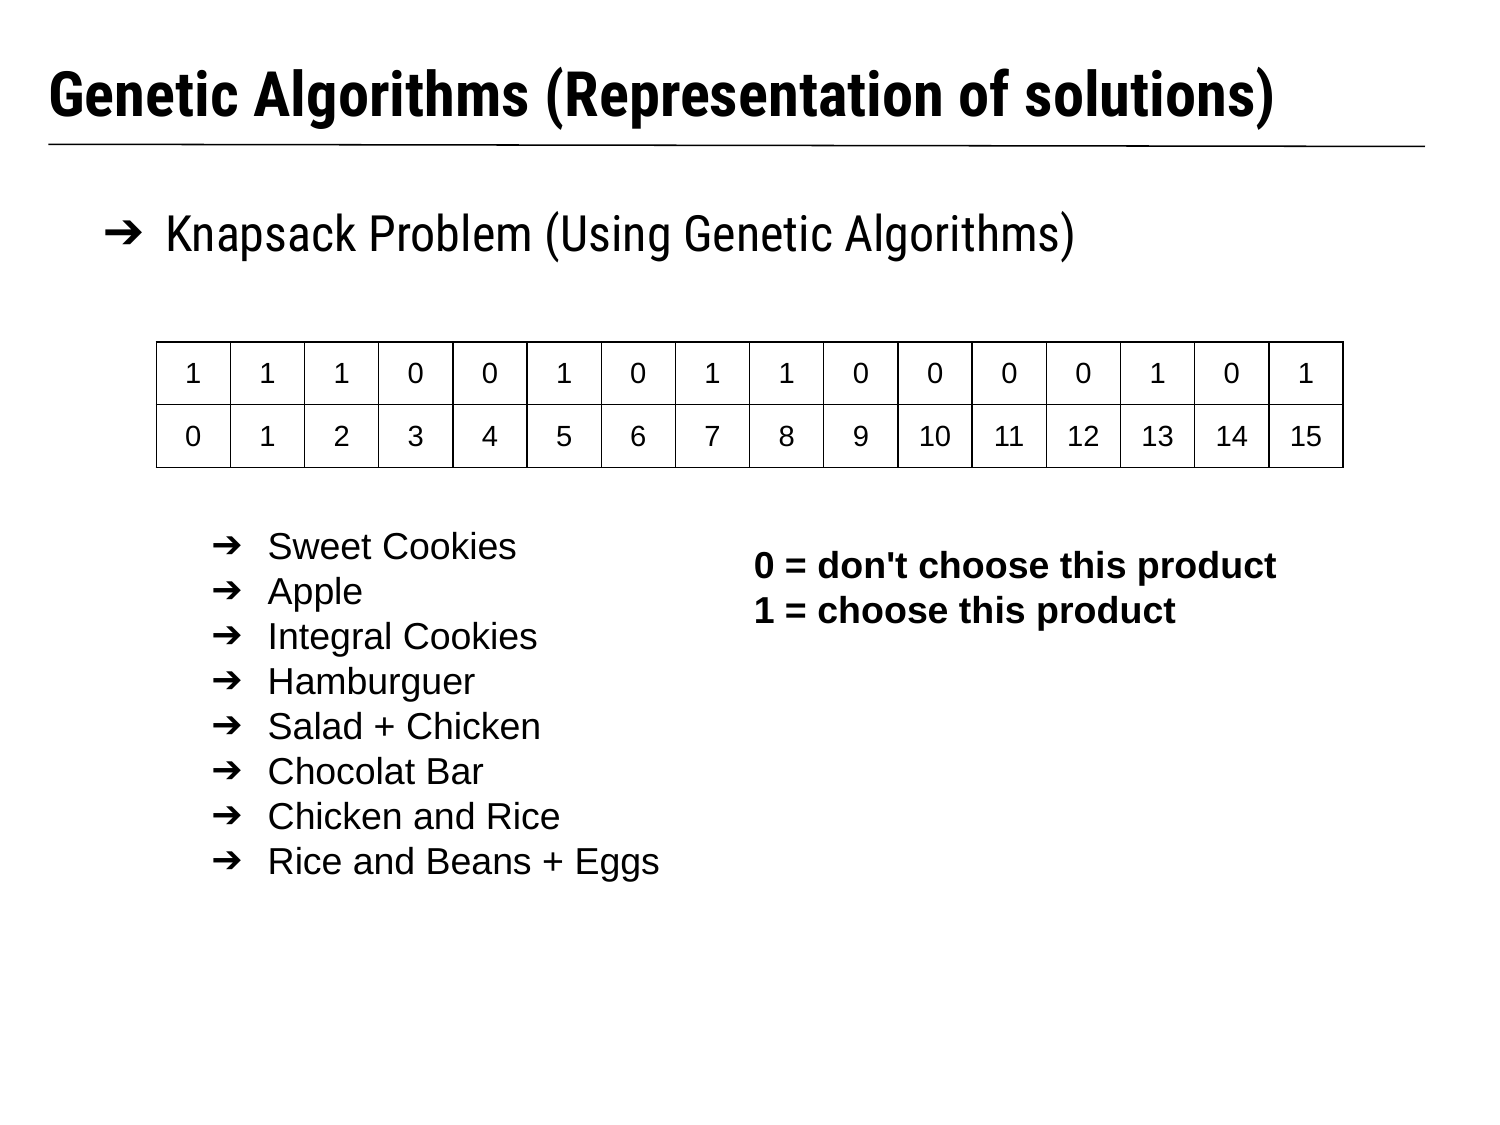

# Genetic Algorithms (Representation of solutions)
Knapsack Problem (Using Genetic Algorithms)

| 1 | 1 | 1 | 0 | 0 | 1 | 0 | 1 | 1 | 0 | 0 | 0 | 0 | 1 | 0 | 1 |
| --- | --- | --- | --- | --- | --- | --- | --- | --- | --- | --- | --- | --- | --- | --- | --- |
| 0 | 1 | 2 | 3 | 4 | 5 | 6 | 7 | 8 | 9 | 10 | 11 | 12 | 13 | 14 | 15 |
Sweet Cookies
Apple
Integral Cookies
Hamburguer
Salad + Chicken
Chocolat Bar
Chicken and Rice
Rice and Beans + Eggs
0 = don't choose this product
1 = choose this product